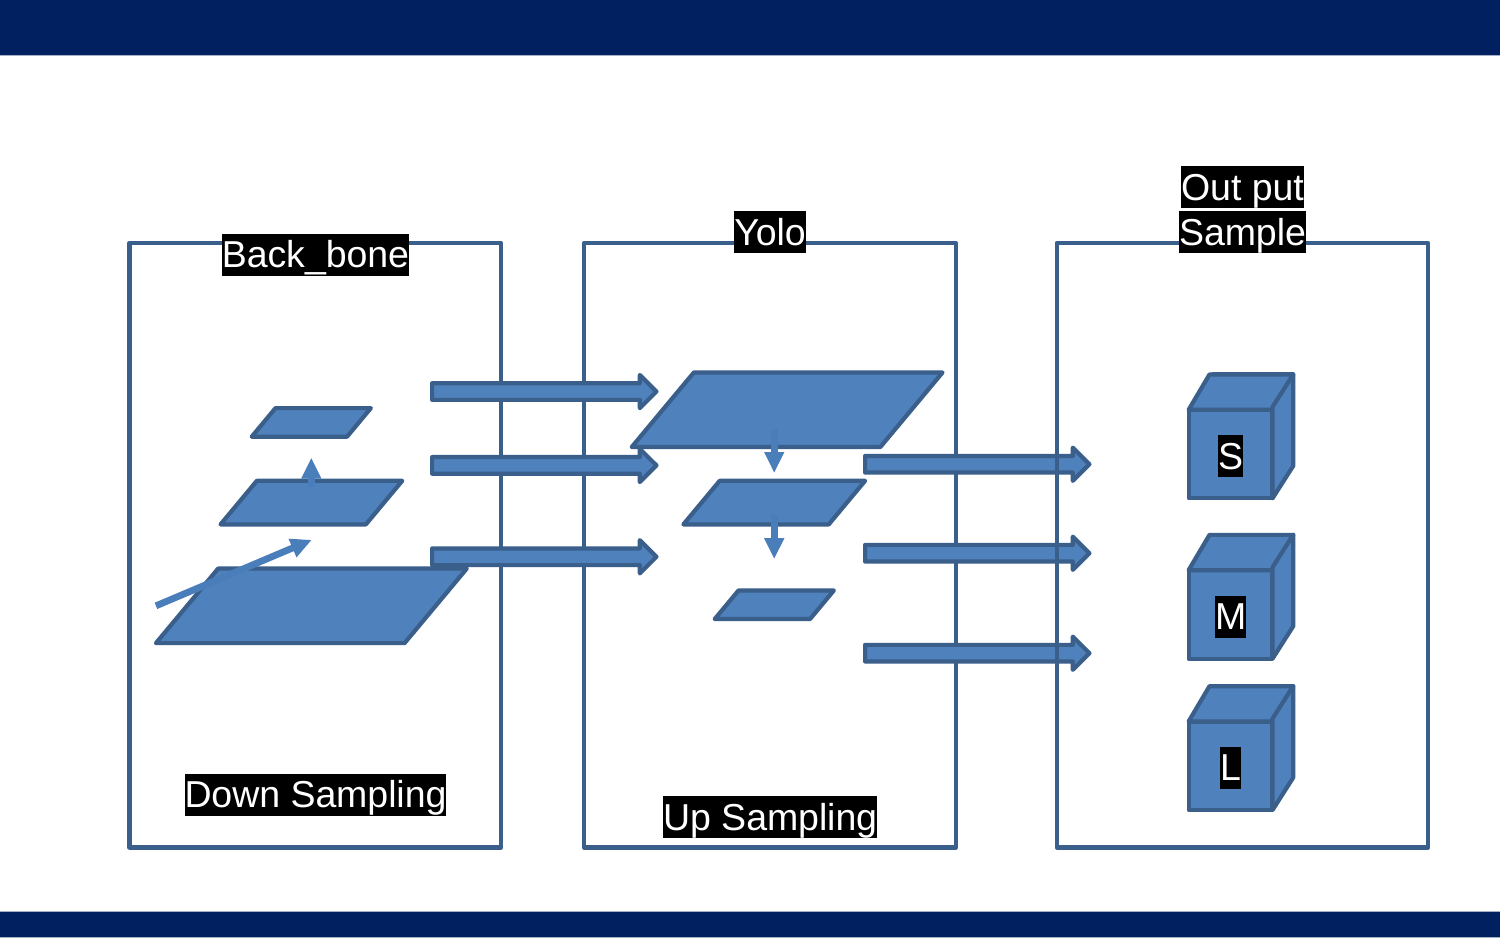

Back_bone

Down Sampling

Yolo

Up Sampling

Out put
Sample

S

M

L